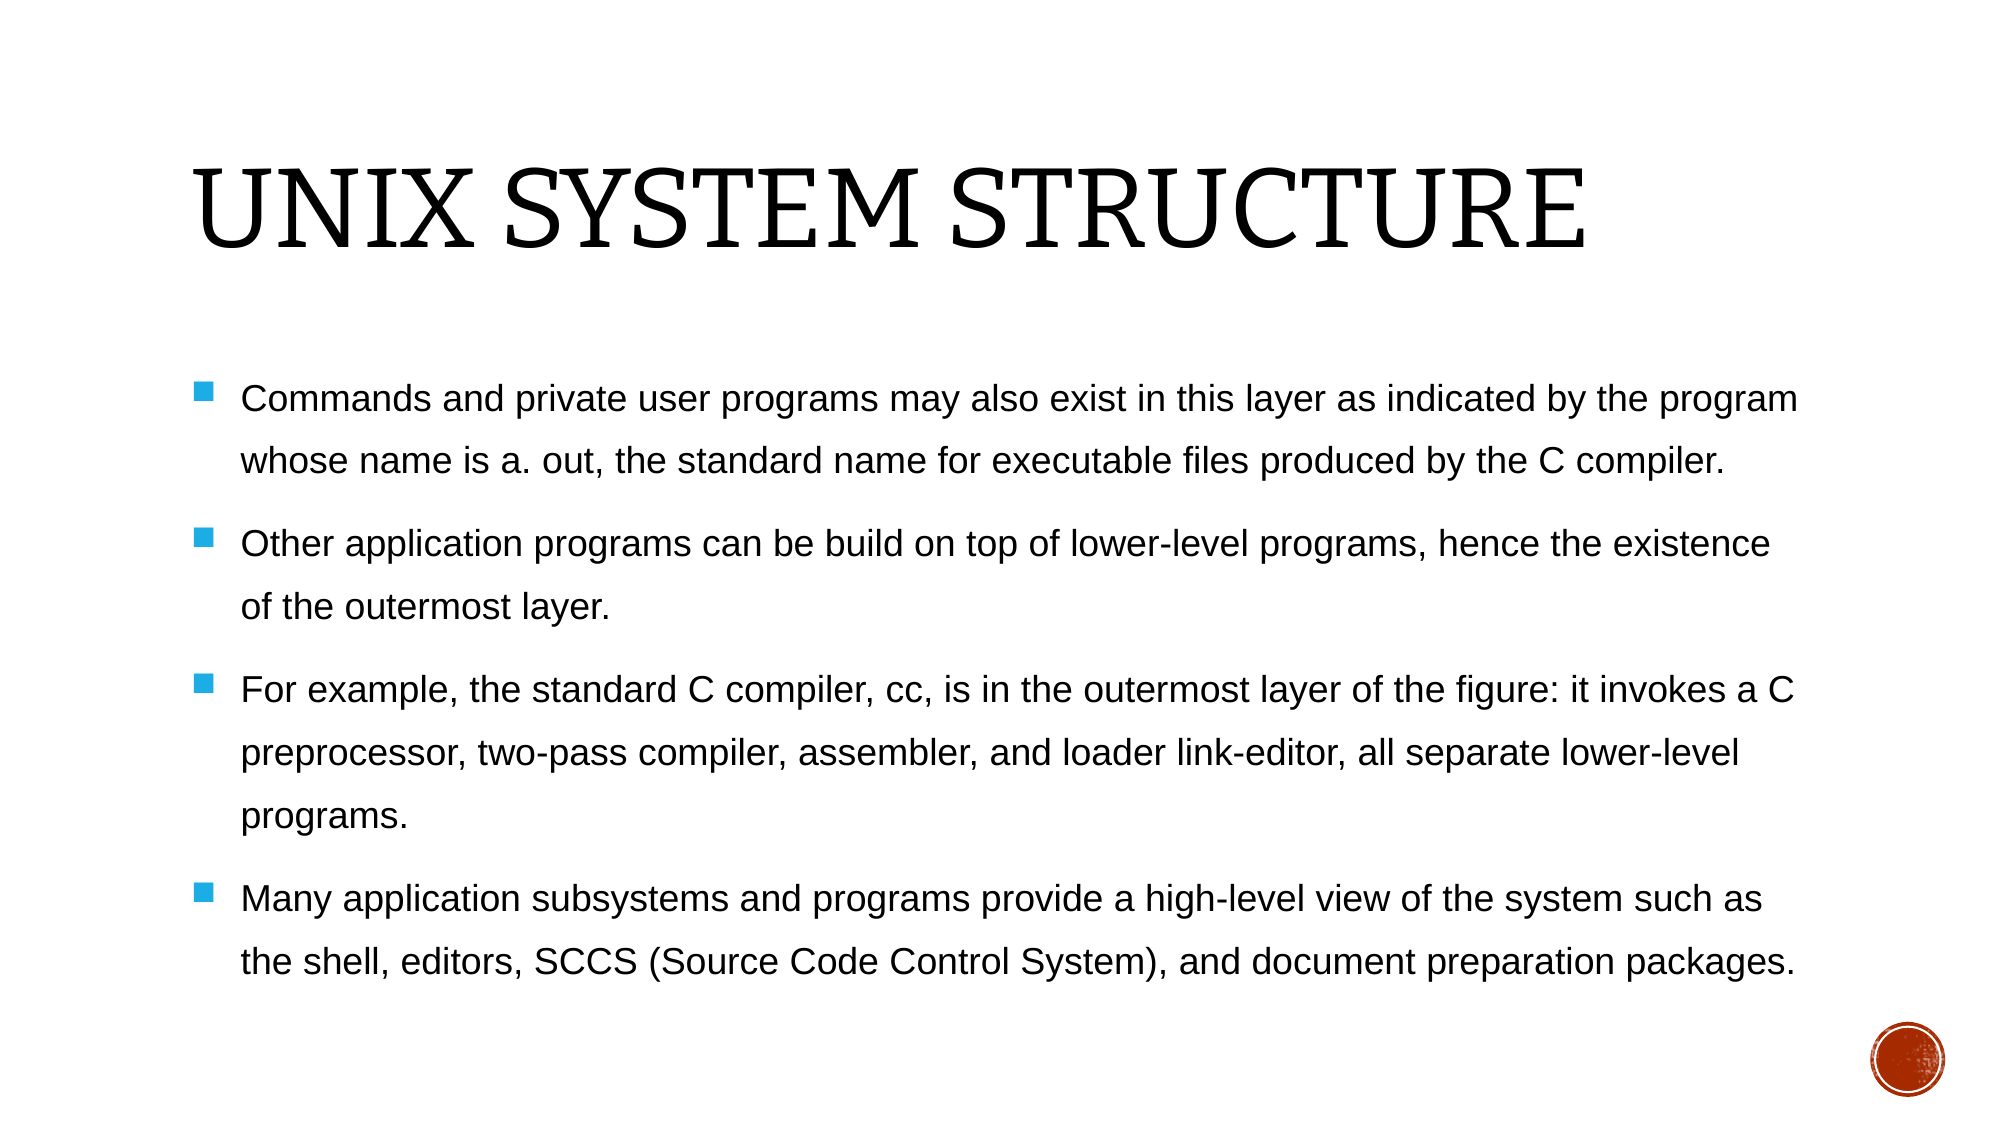

# UNIX System Structure
Commands and private user programs may also exist in this layer as indicated by the program whose name is a. out, the standard name for executable files produced by the C compiler.
Other application programs can be build on top of lower-level programs, hence the existence of the outermost layer.
For example, the standard C compiler, cc, is in the outermost layer of the figure: it invokes a C preprocessor, two-pass compiler, assembler, and loader link-editor, all separate lower-level programs.
Many application subsystems and programs provide a high-level view of the system such as the shell, editors, SCCS (Source Code Control System), and document preparation packages.